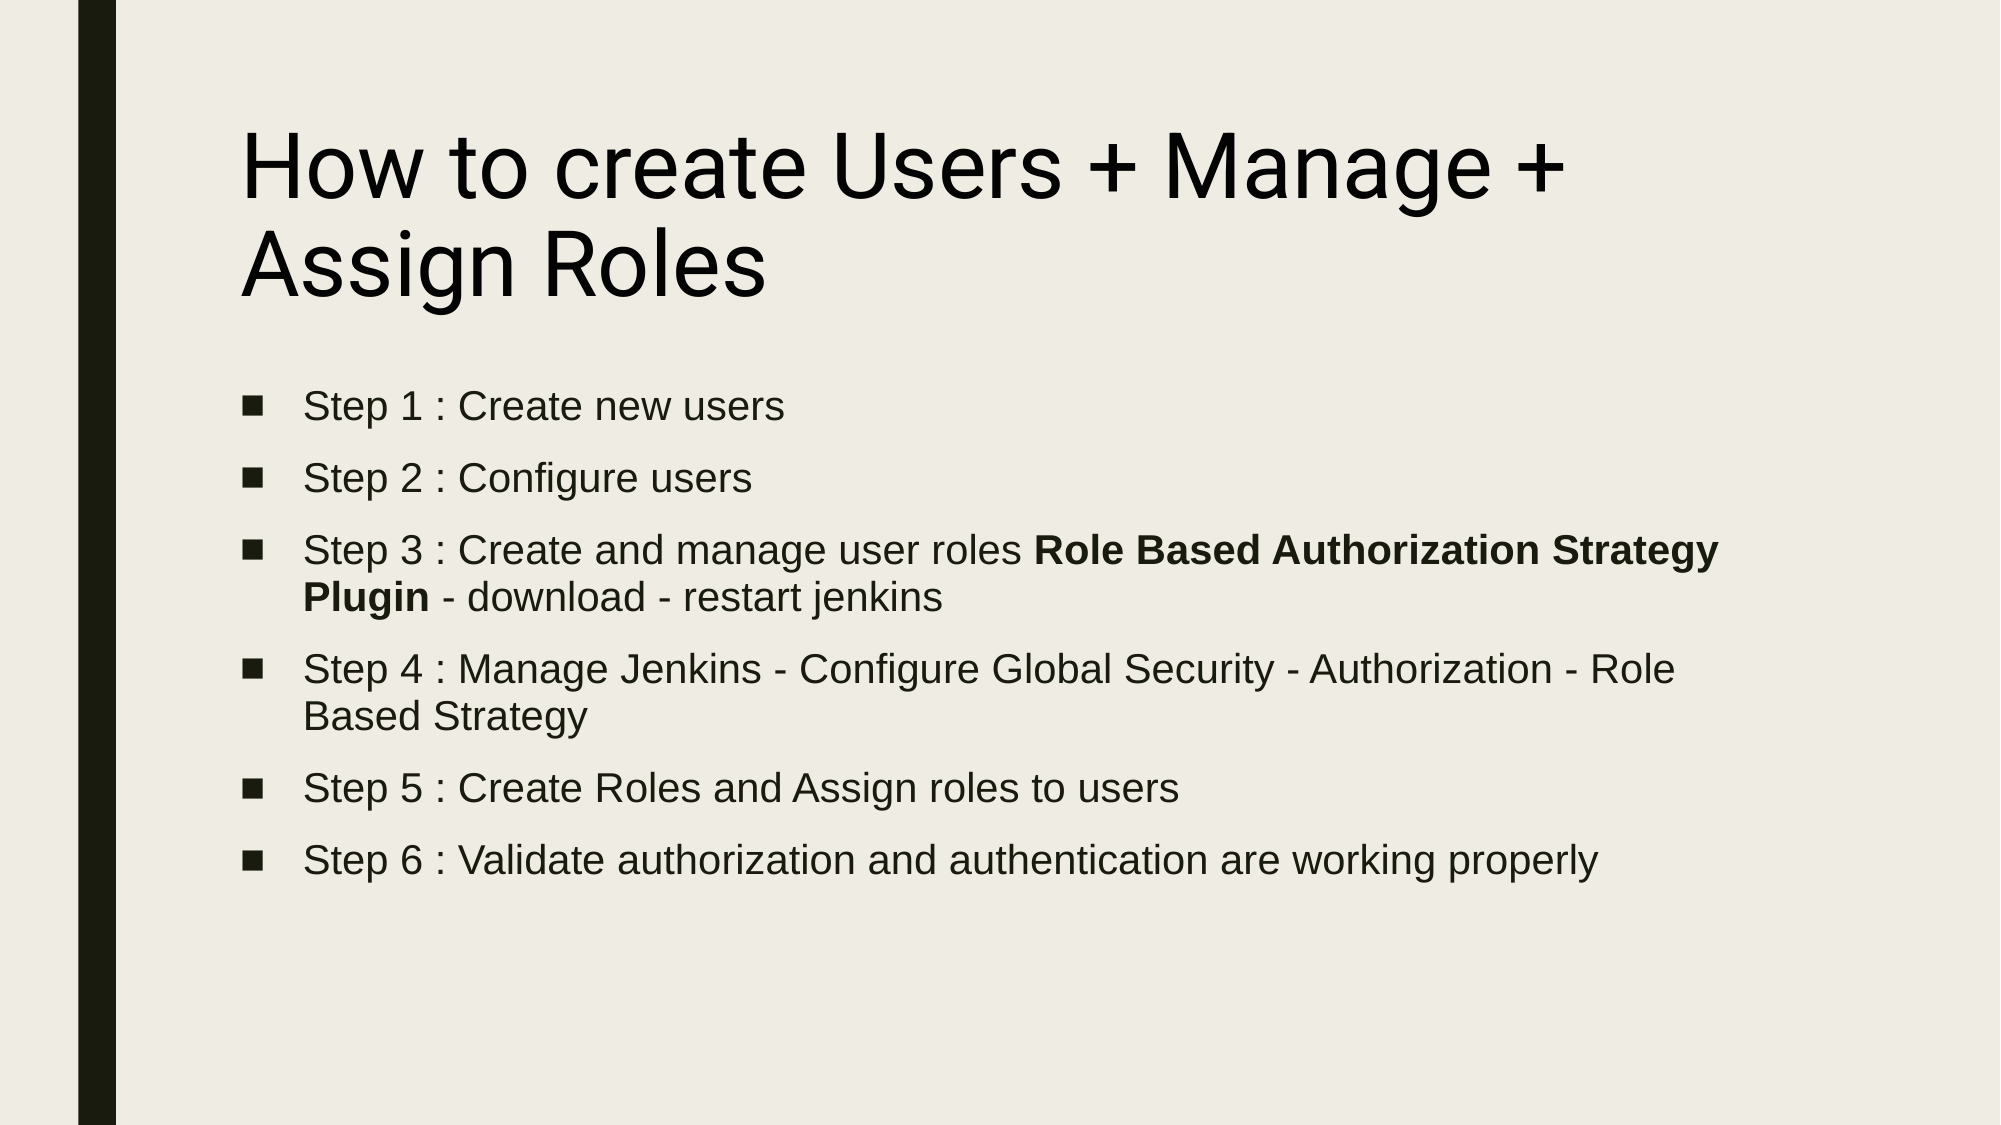

# How to create Users + Manage + Assign Roles
Step 1 : Create new users
Step 2 : Configure users
Step 3 : Create and manage user roles Role Based Authorization Strategy Plugin - download - restart jenkins
Step 4 : Manage Jenkins - Configure Global Security - Authorization - Role Based Strategy
Step 5 : Create Roles and Assign roles to users
Step 6 : Validate authorization and authentication are working properly